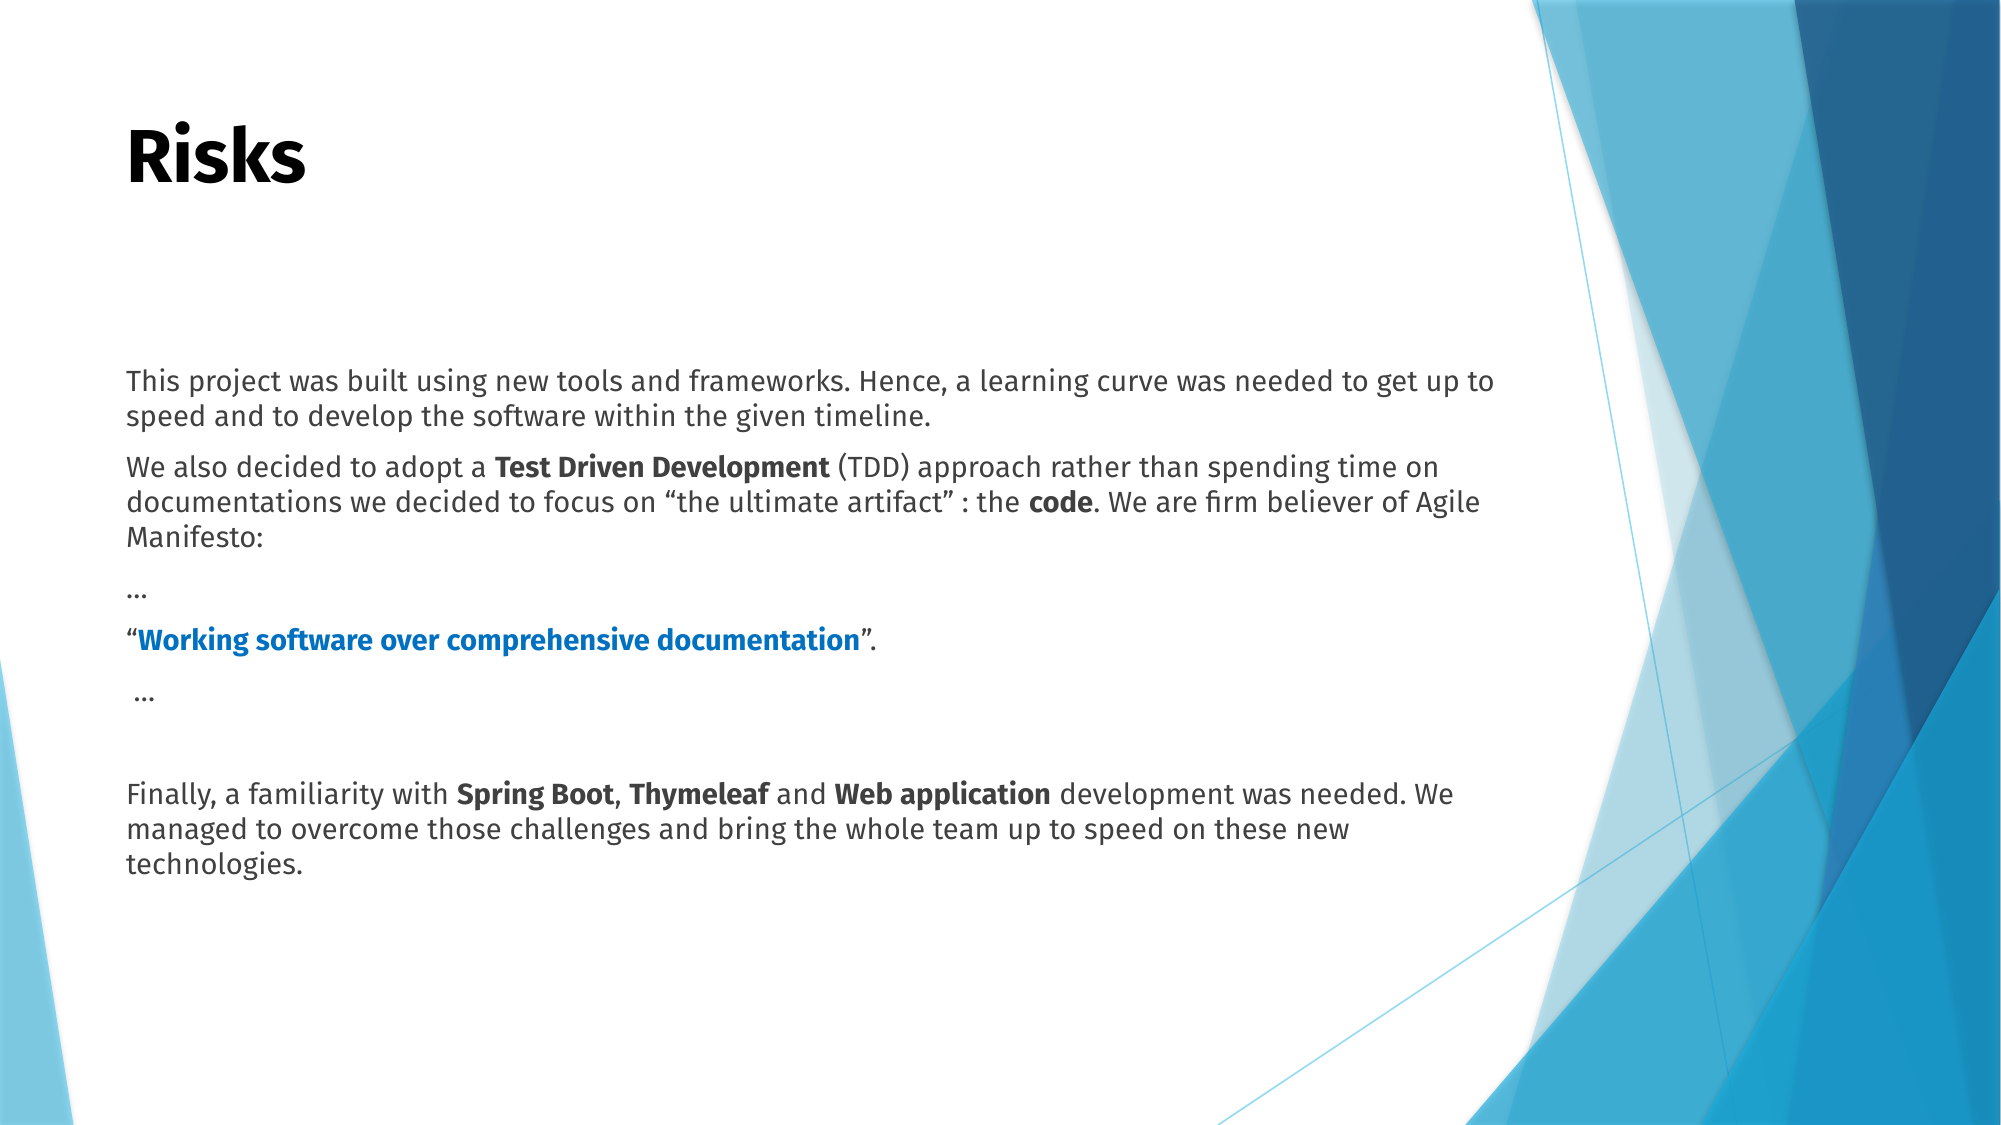

# Risks
This project was built using new tools and frameworks. Hence, a learning curve was needed to get up to speed and to develop the software within the given timeline.
We also decided to adopt a Test Driven Development (TDD) approach rather than spending time on documentations we decided to focus on “the ultimate artifact” : the code. We are firm believer of Agile Manifesto:
…
“Working software over comprehensive documentation”.
 …

Finally, a familiarity with Spring Boot, Thymeleaf and Web application development was needed. We managed to overcome those challenges and bring the whole team up to speed on these new technologies.